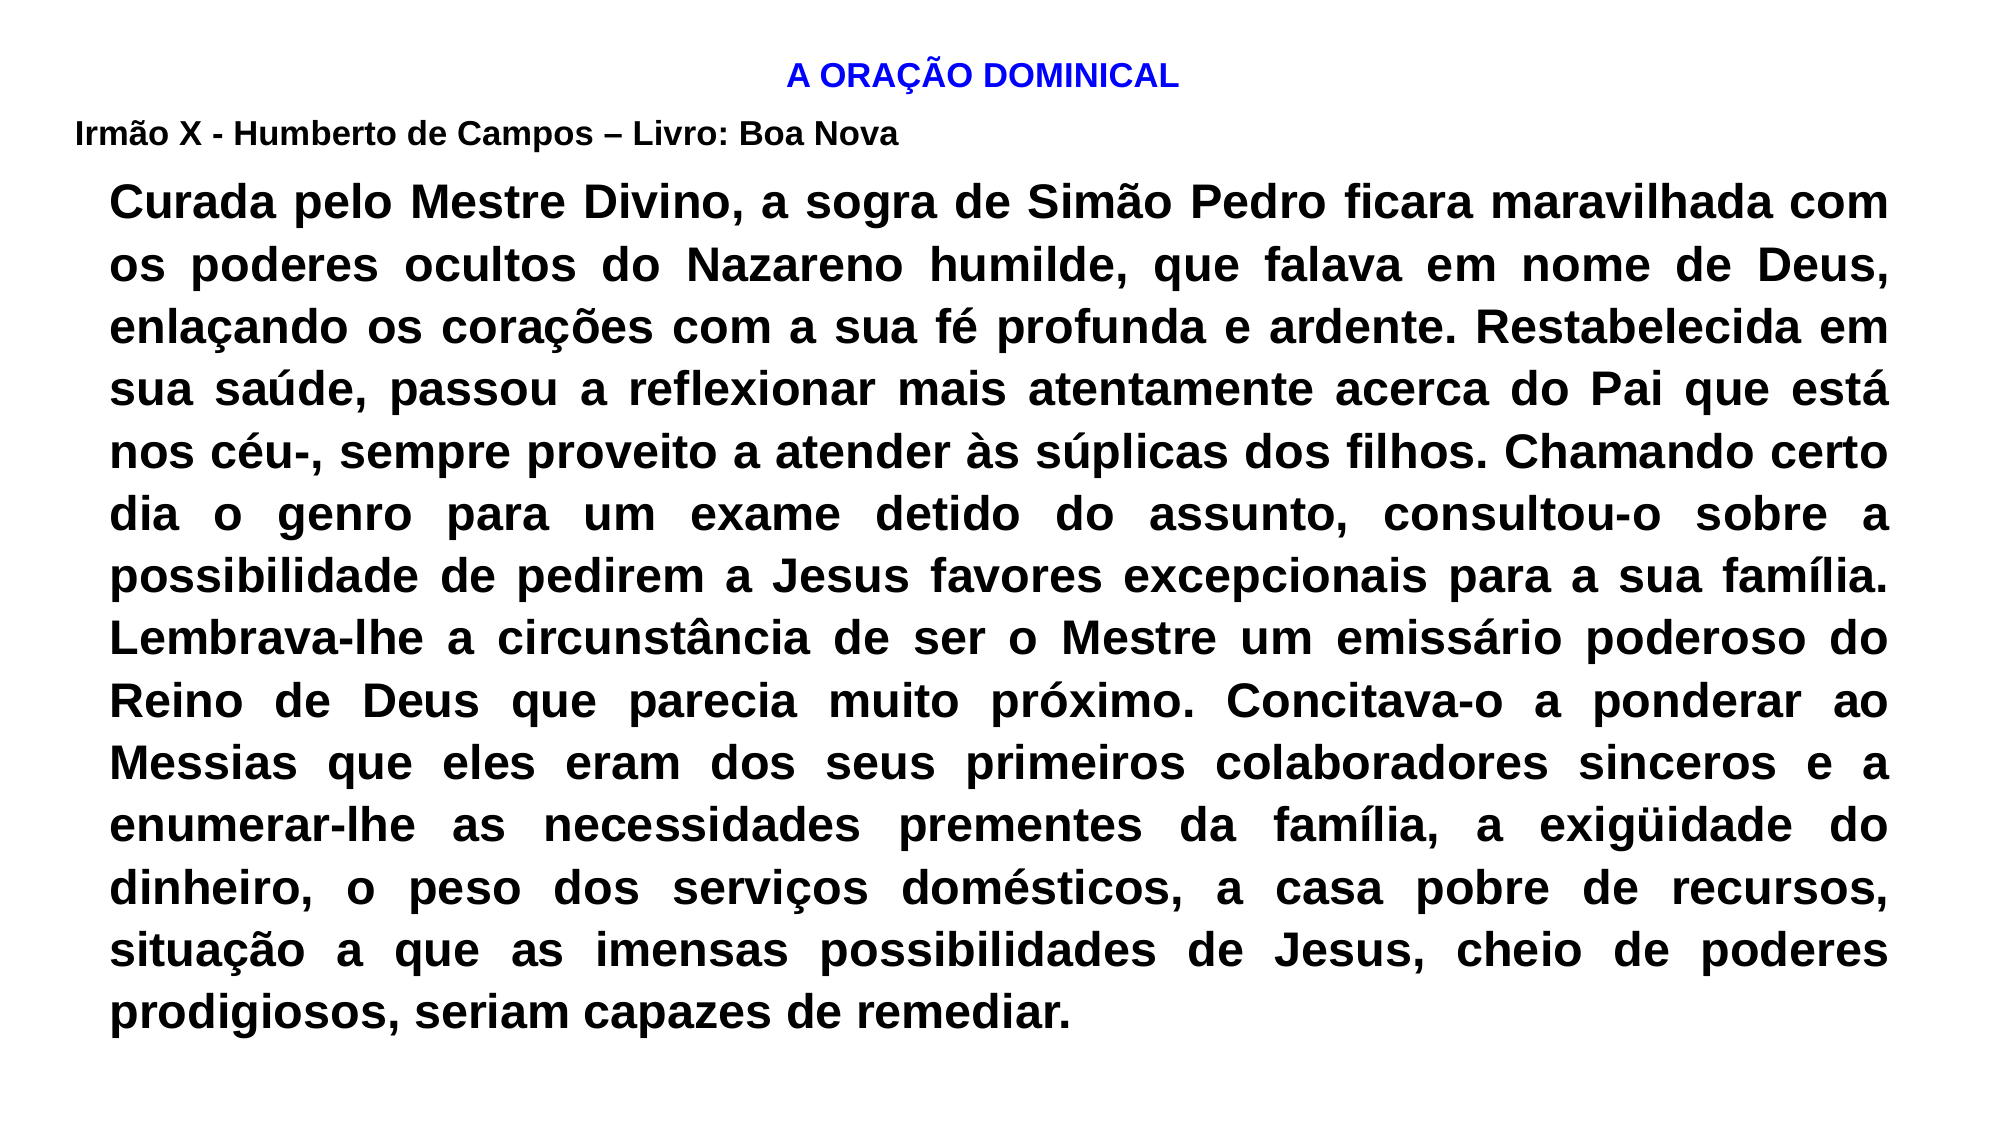

A ORAÇÃO DOMINICAL
Irmão X - Humberto de Campos – Livro: Boa Nova
	Curada pelo Mestre Divino, a sogra de Simão Pedro ficara maravilhada com os poderes ocultos do Nazareno humilde, que falava em nome de Deus, enlaçando os corações com a sua fé profunda e ardente. Restabelecida em sua saúde, passou a reflexionar mais atentamente acerca do Pai que está nos céu-, sempre proveito a atender às súplicas dos filhos. Chamando certo dia o genro para um exame detido do assunto, consultou-o sobre a possibilidade de pedirem a Jesus favores excepcionais para a sua família. Lembrava-lhe a circunstância de ser o Mestre um emissário poderoso do Reino de Deus que parecia muito próximo. Concitava-o a ponderar ao Messias que eles eram dos seus primeiros colaboradores sinceros e a enumerar-lhe as necessidades prementes da família, a exigüidade do dinheiro, o peso dos serviços domésticos, a casa pobre de recursos, situação a que as imensas possibilidades de Jesus, cheio de poderes prodigiosos, seriam capazes de remediar.